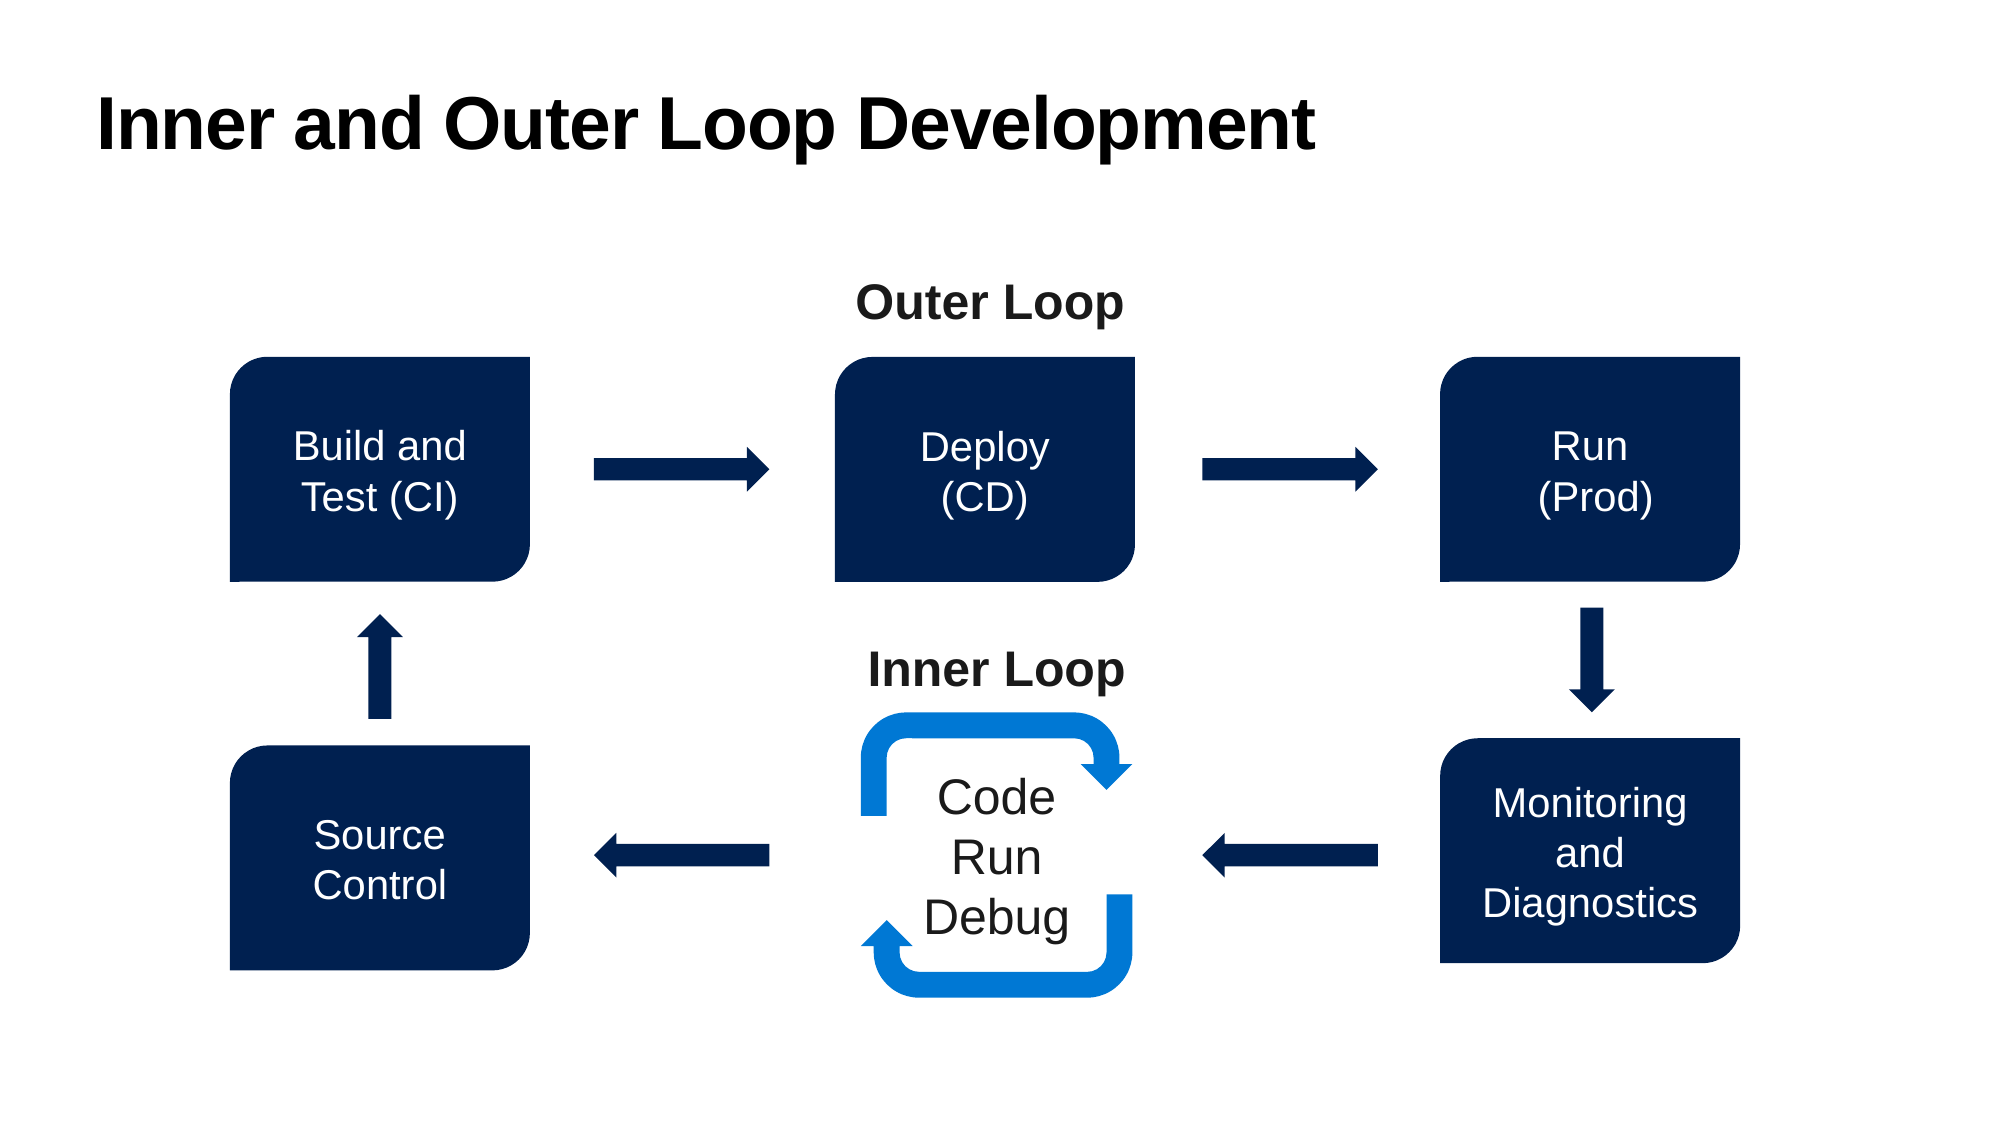

# Inner and Outer Loop Development
Outer Loop
Build and Test (CI)
Run
 (Prod)
Deploy
(CD)

Inner Loop

Code
Run
Debug

Monitoring and Diagnostics
Source Control